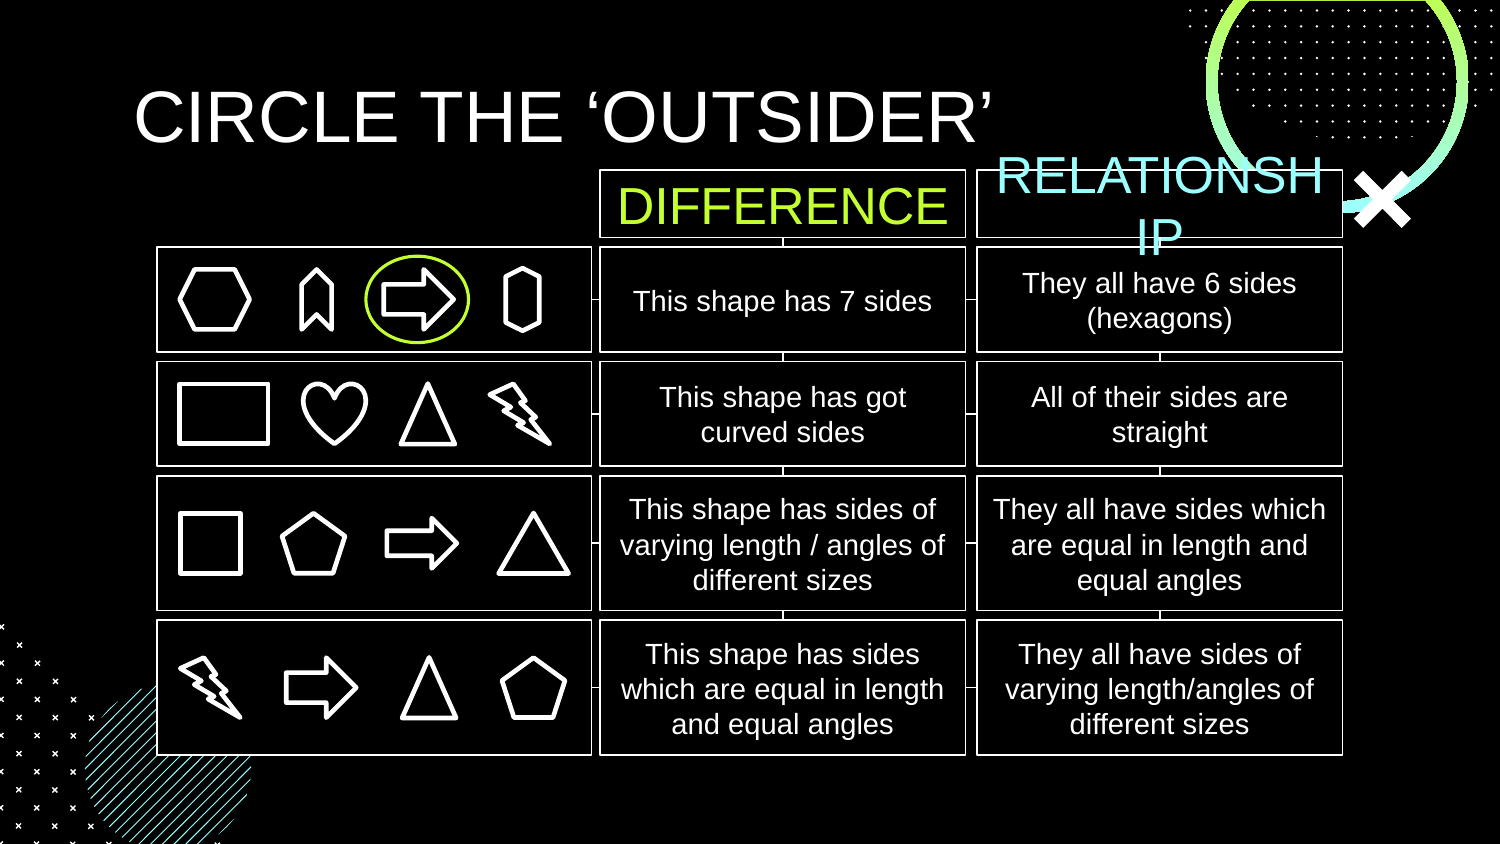

# CIRCLE THE ‘OUTSIDER’
DIFFERENCE
RELATIONSHIP

This shape has 7 sides
They all have 6 sides (hexagons)

This shape has got curved sides
All of their sides are straight

This shape has sides of varying length / angles of different sizes
They all have sides which are equal in length and equal angles

This shape has sides which are equal in length and equal angles
They all have sides of varying length/angles of different sizes